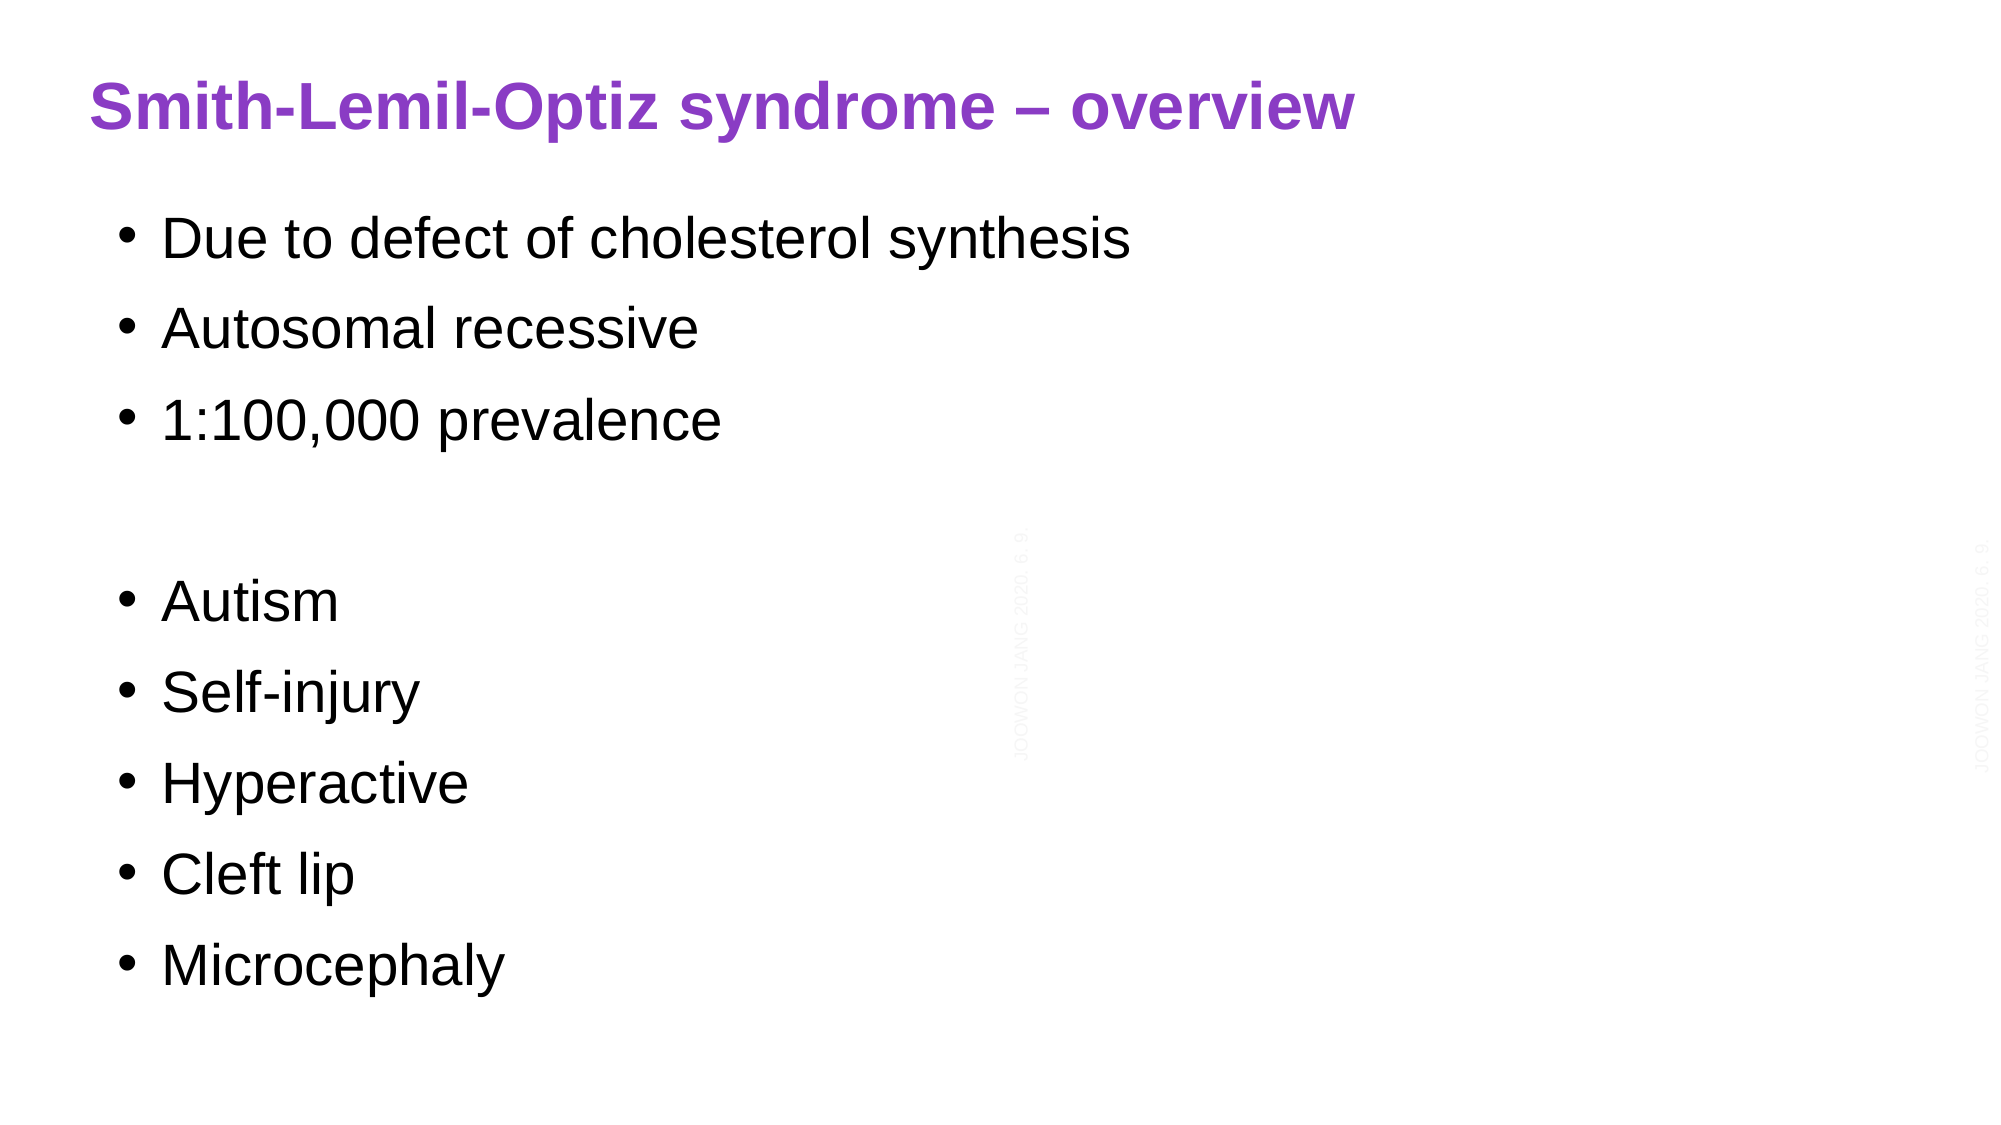

Smith-Lemil-Optiz syndrome – overview
Due to defect of cholesterol synthesis
Autosomal recessive
1:100,000 prevalence

Autism
Self-injury
Hyperactive
Cleft lip
Microcephaly